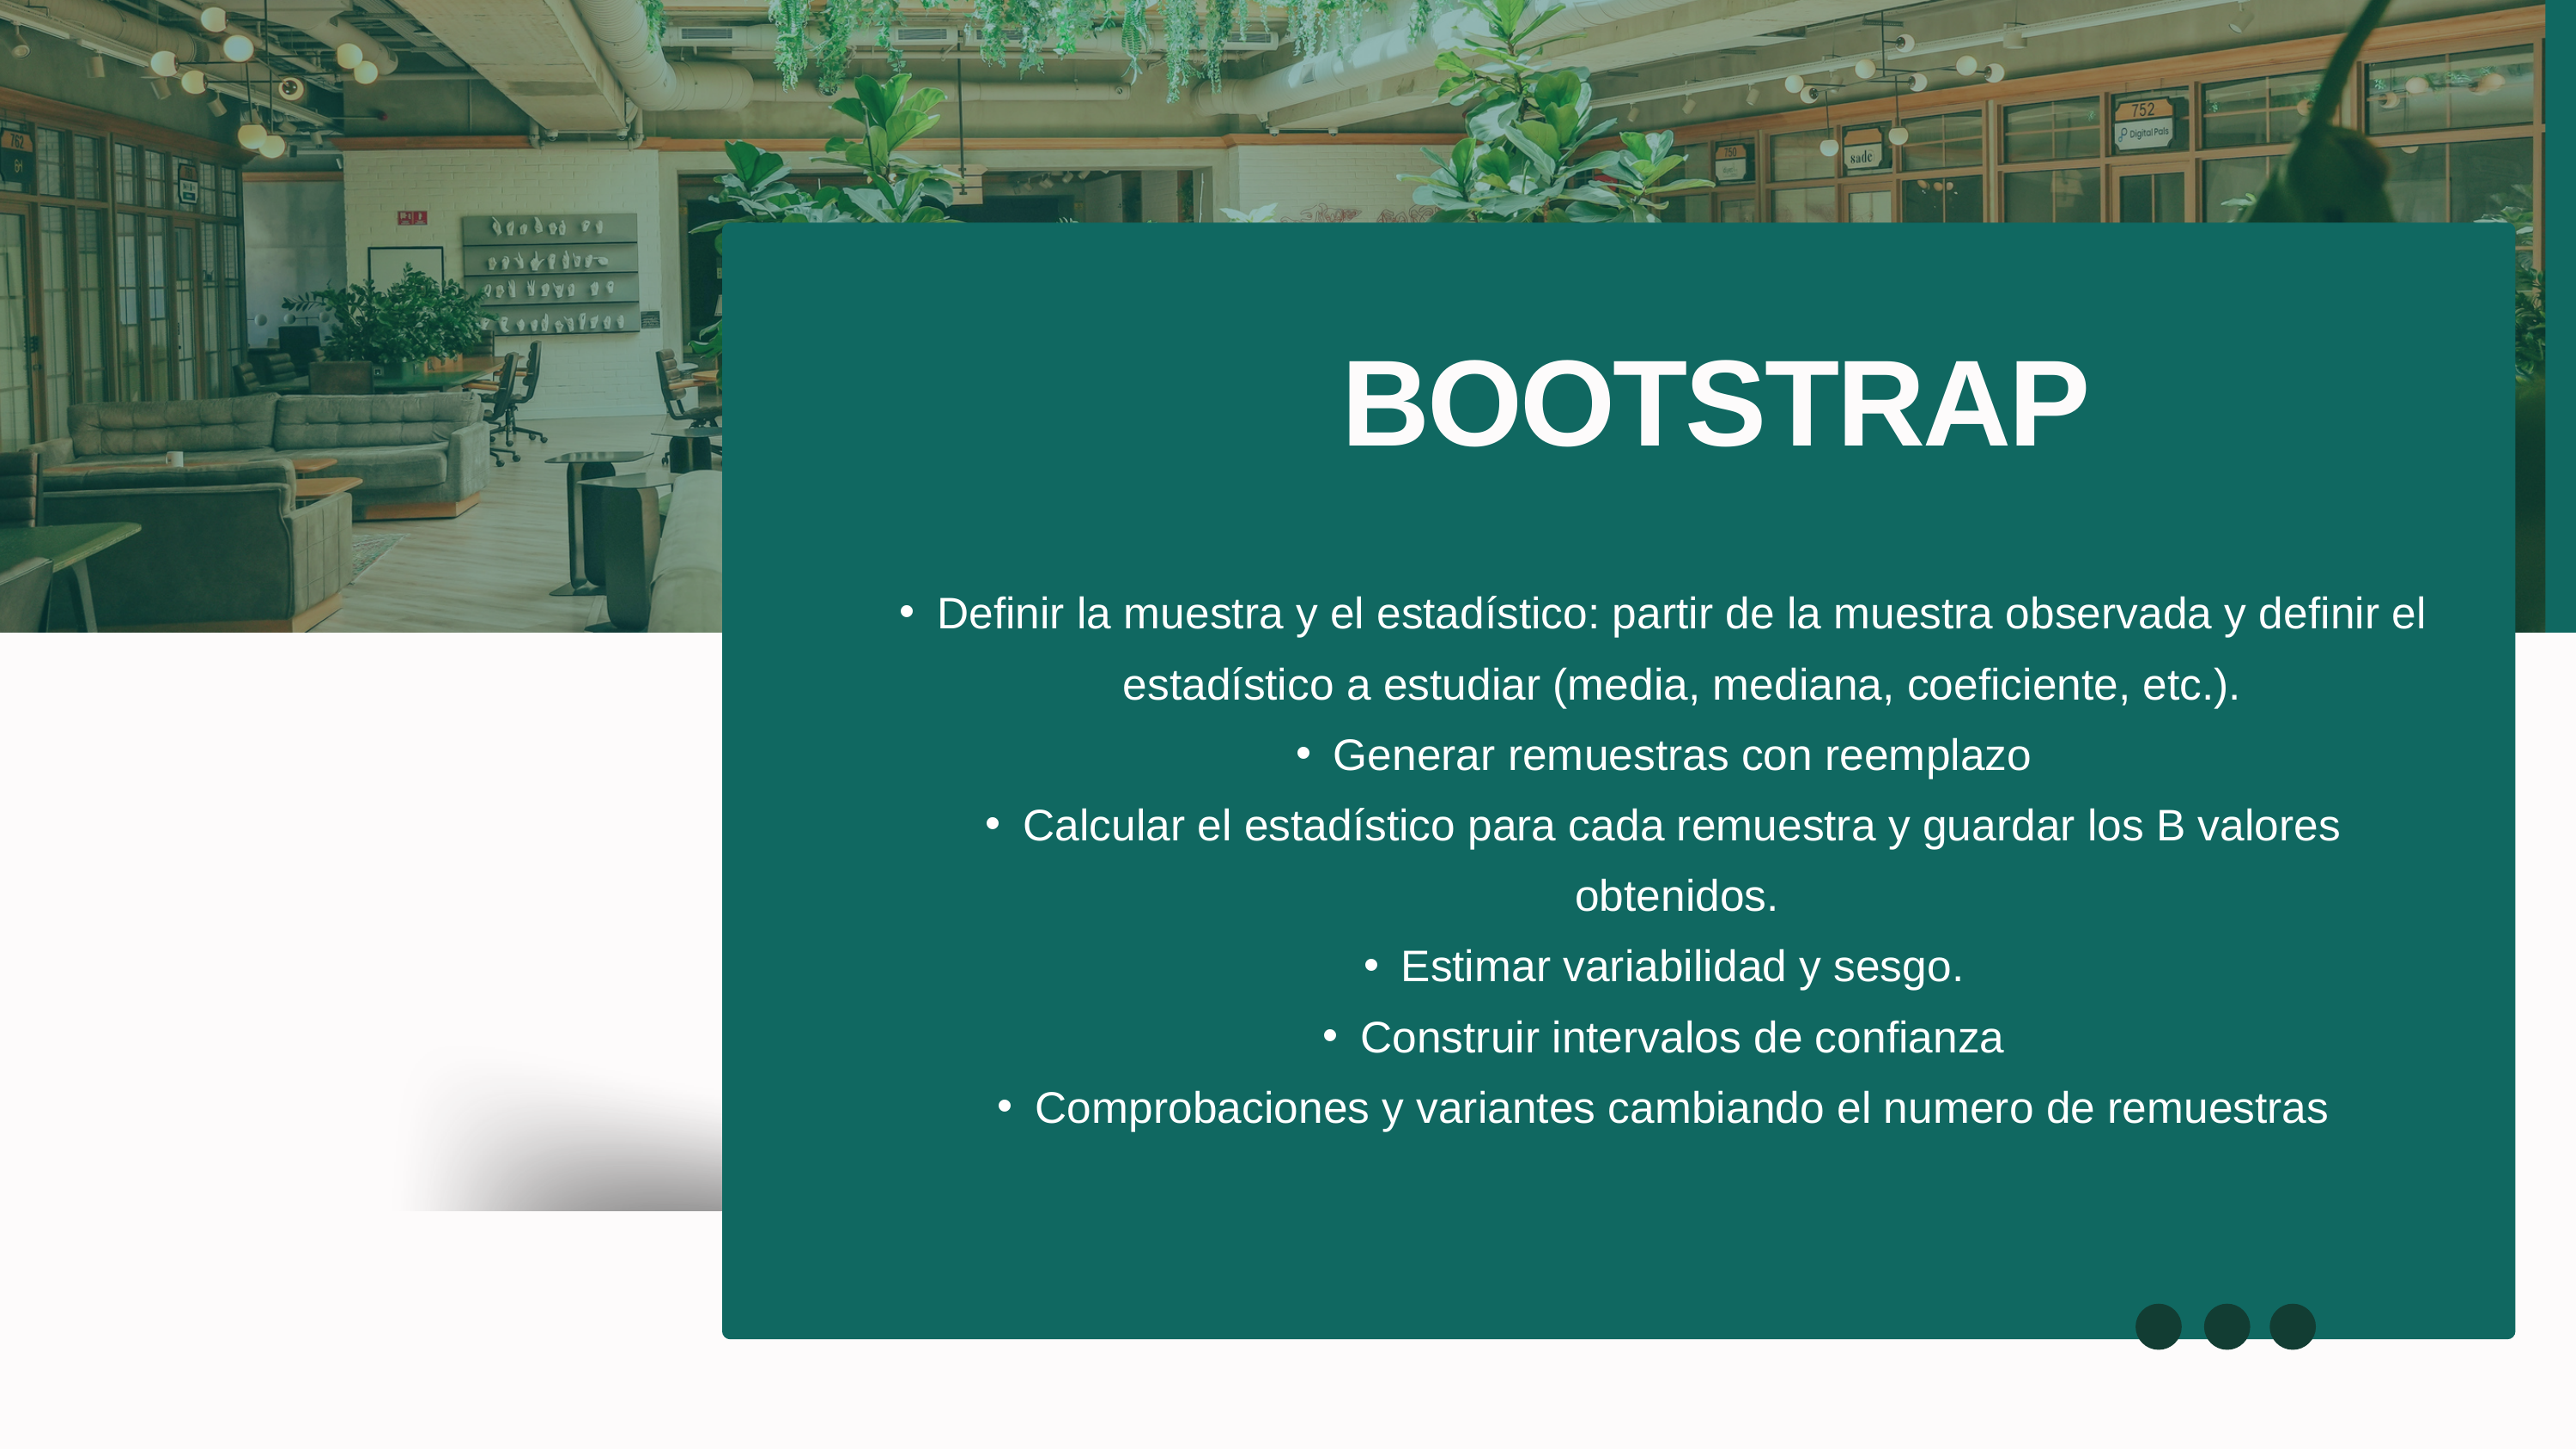

BOOTSTRAP

Definir la muestra y el estadístico: partir de la muestra observada y definir el estadístico a estudiar (media, mediana, coeficiente, etc.).
Generar remuestras con reemplazo
Calcular el estadístico para cada remuestra y guardar los B valores obtenidos.
Estimar variabilidad y sesgo.
Construir intervalos de confianza
Comprobaciones y variantes cambiando el numero de remuestras